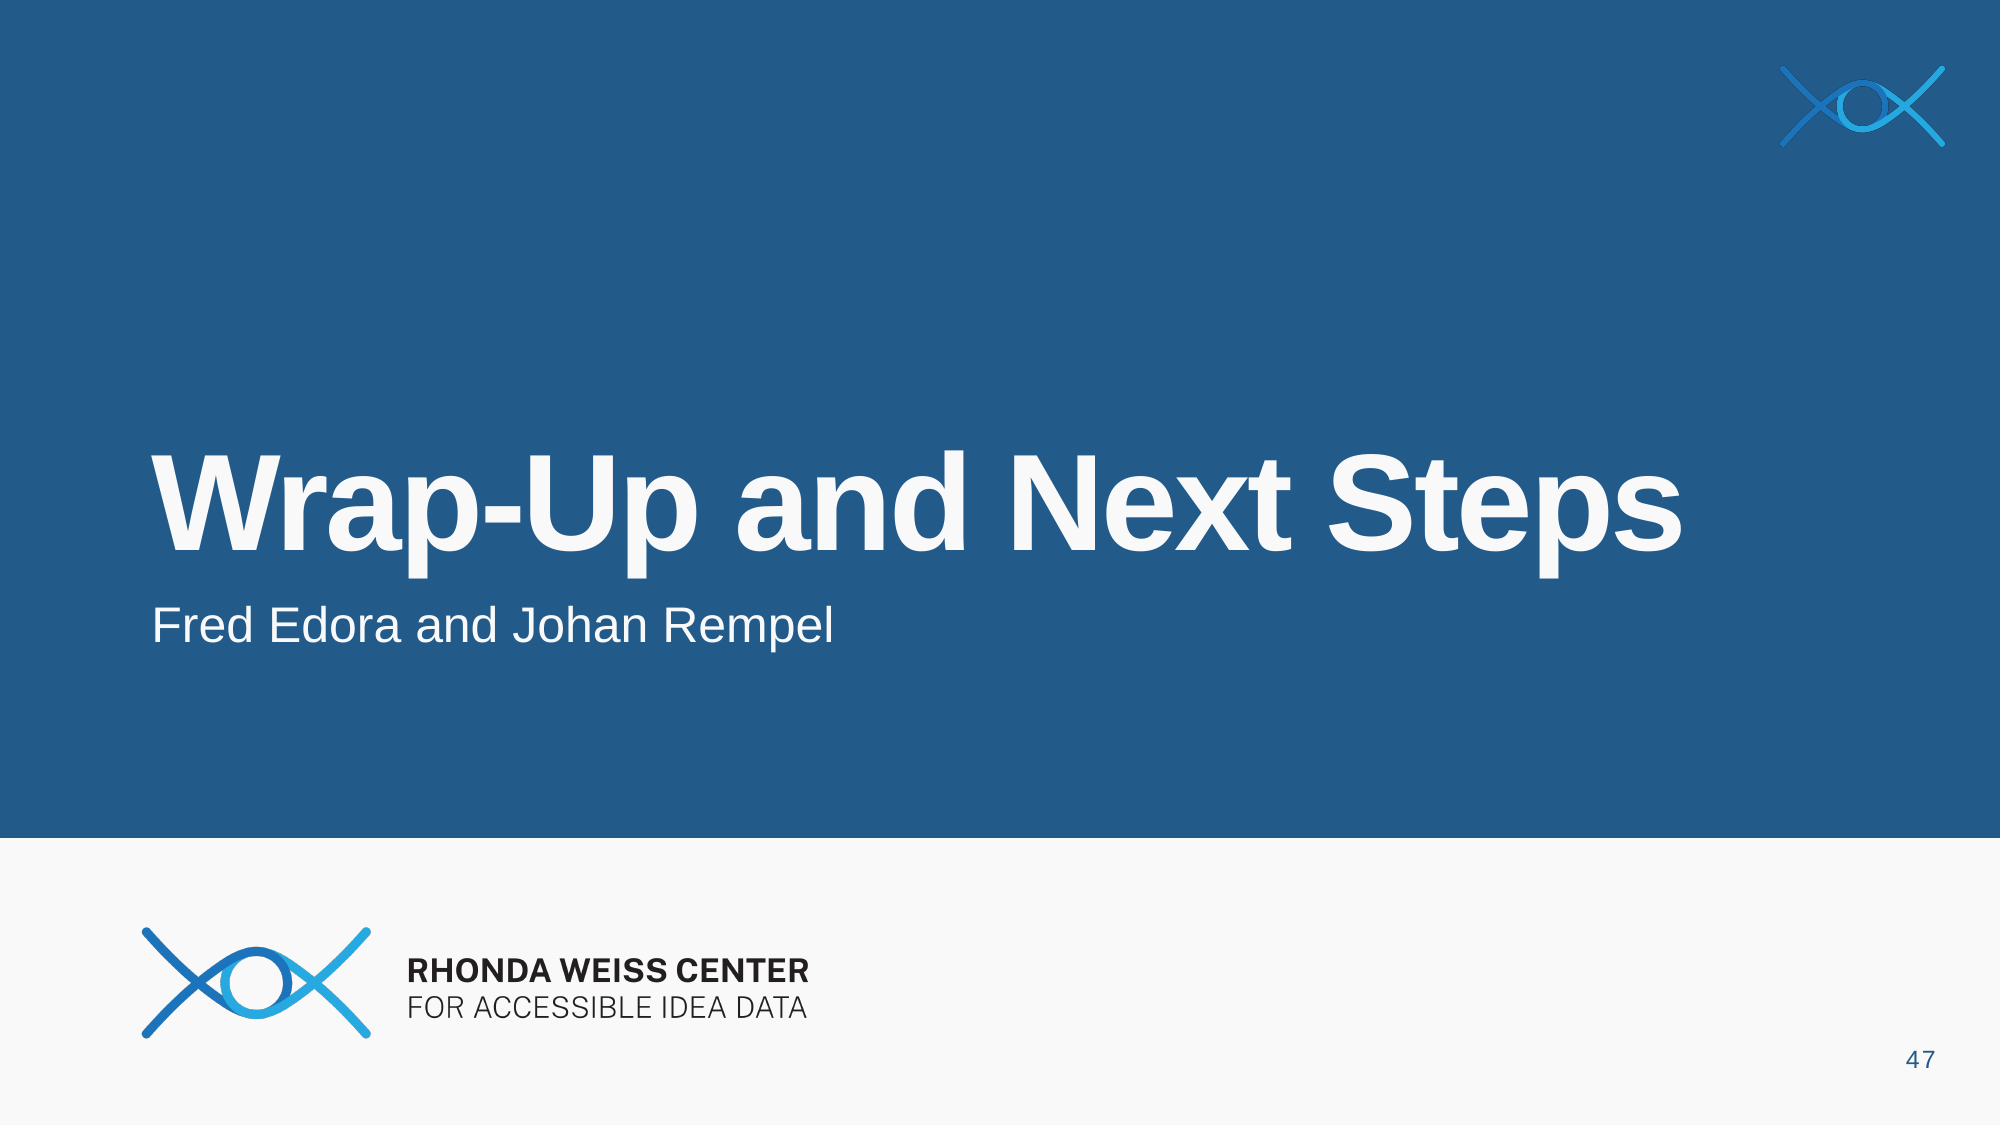

# Wrap-Up and Next Steps
Fred Edora and Johan Rempel